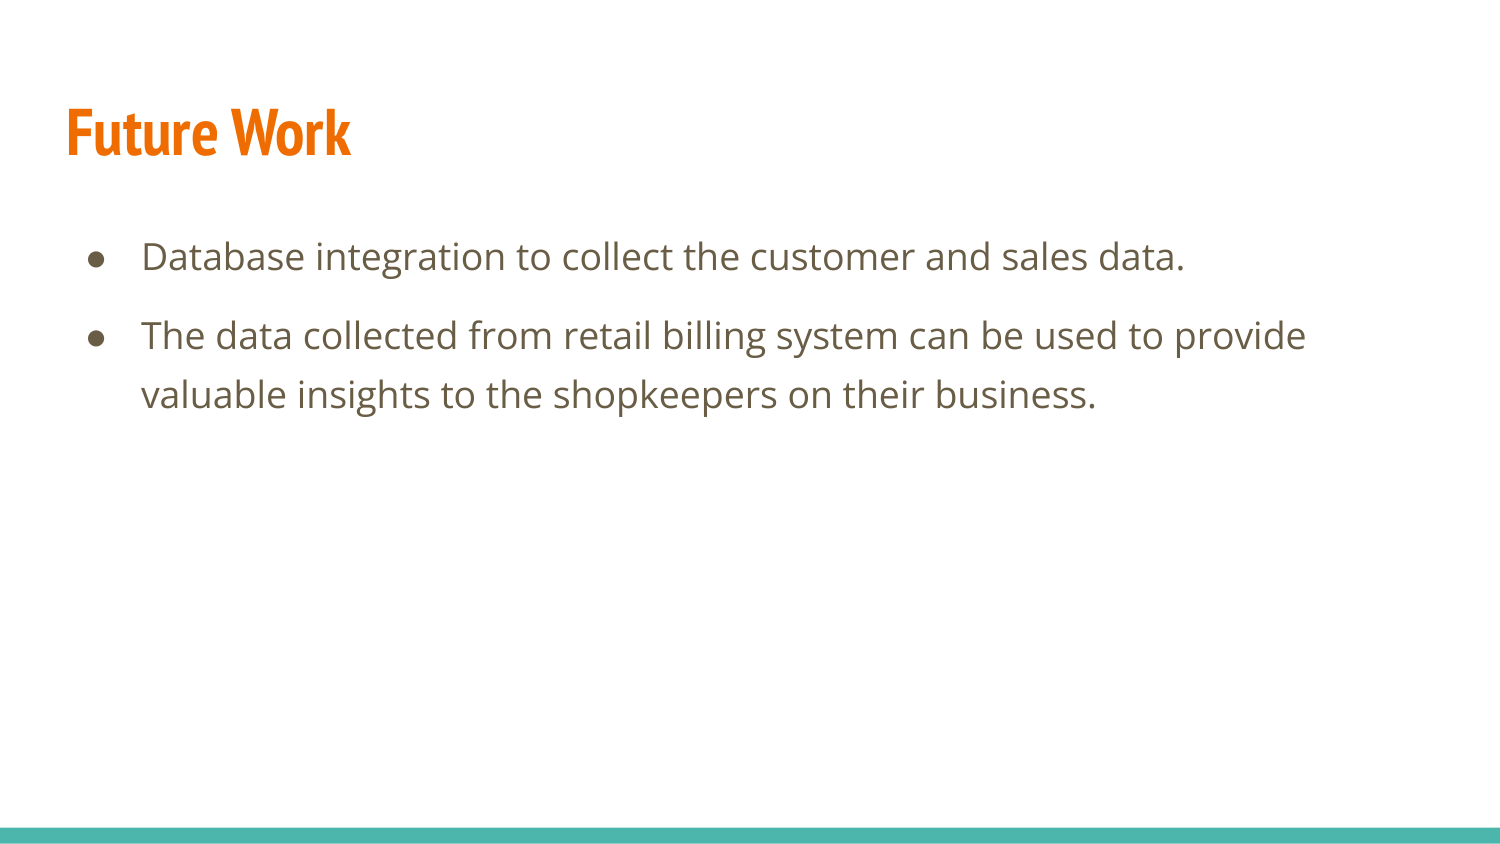

# Future Work
Database integration to collect the customer and sales data.
The data collected from retail billing system can be used to provide valuable insights to the shopkeepers on their business.